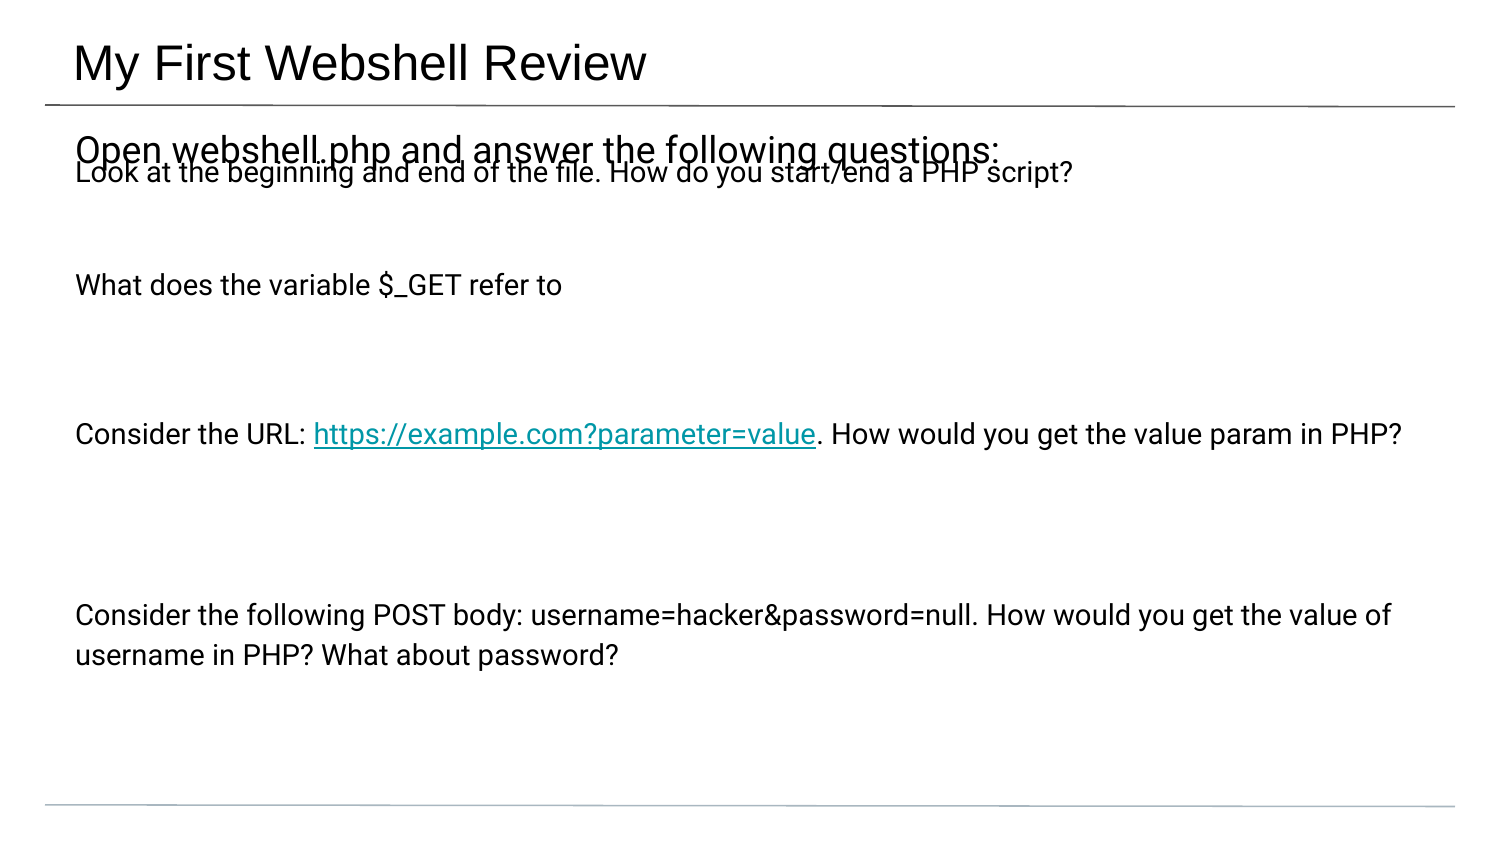

# My First Webshell Review
Open webshell.php and answer the following questions:
Look at the beginning and end of the file. How do you start/end a PHP script?

What does the variable $_GET refer to

Consider the URL: https://example.com?parameter=value. How would you get the value param in PHP?

Consider the following POST body: username=hacker&password=null. How would you get the value of username in PHP? What about password?